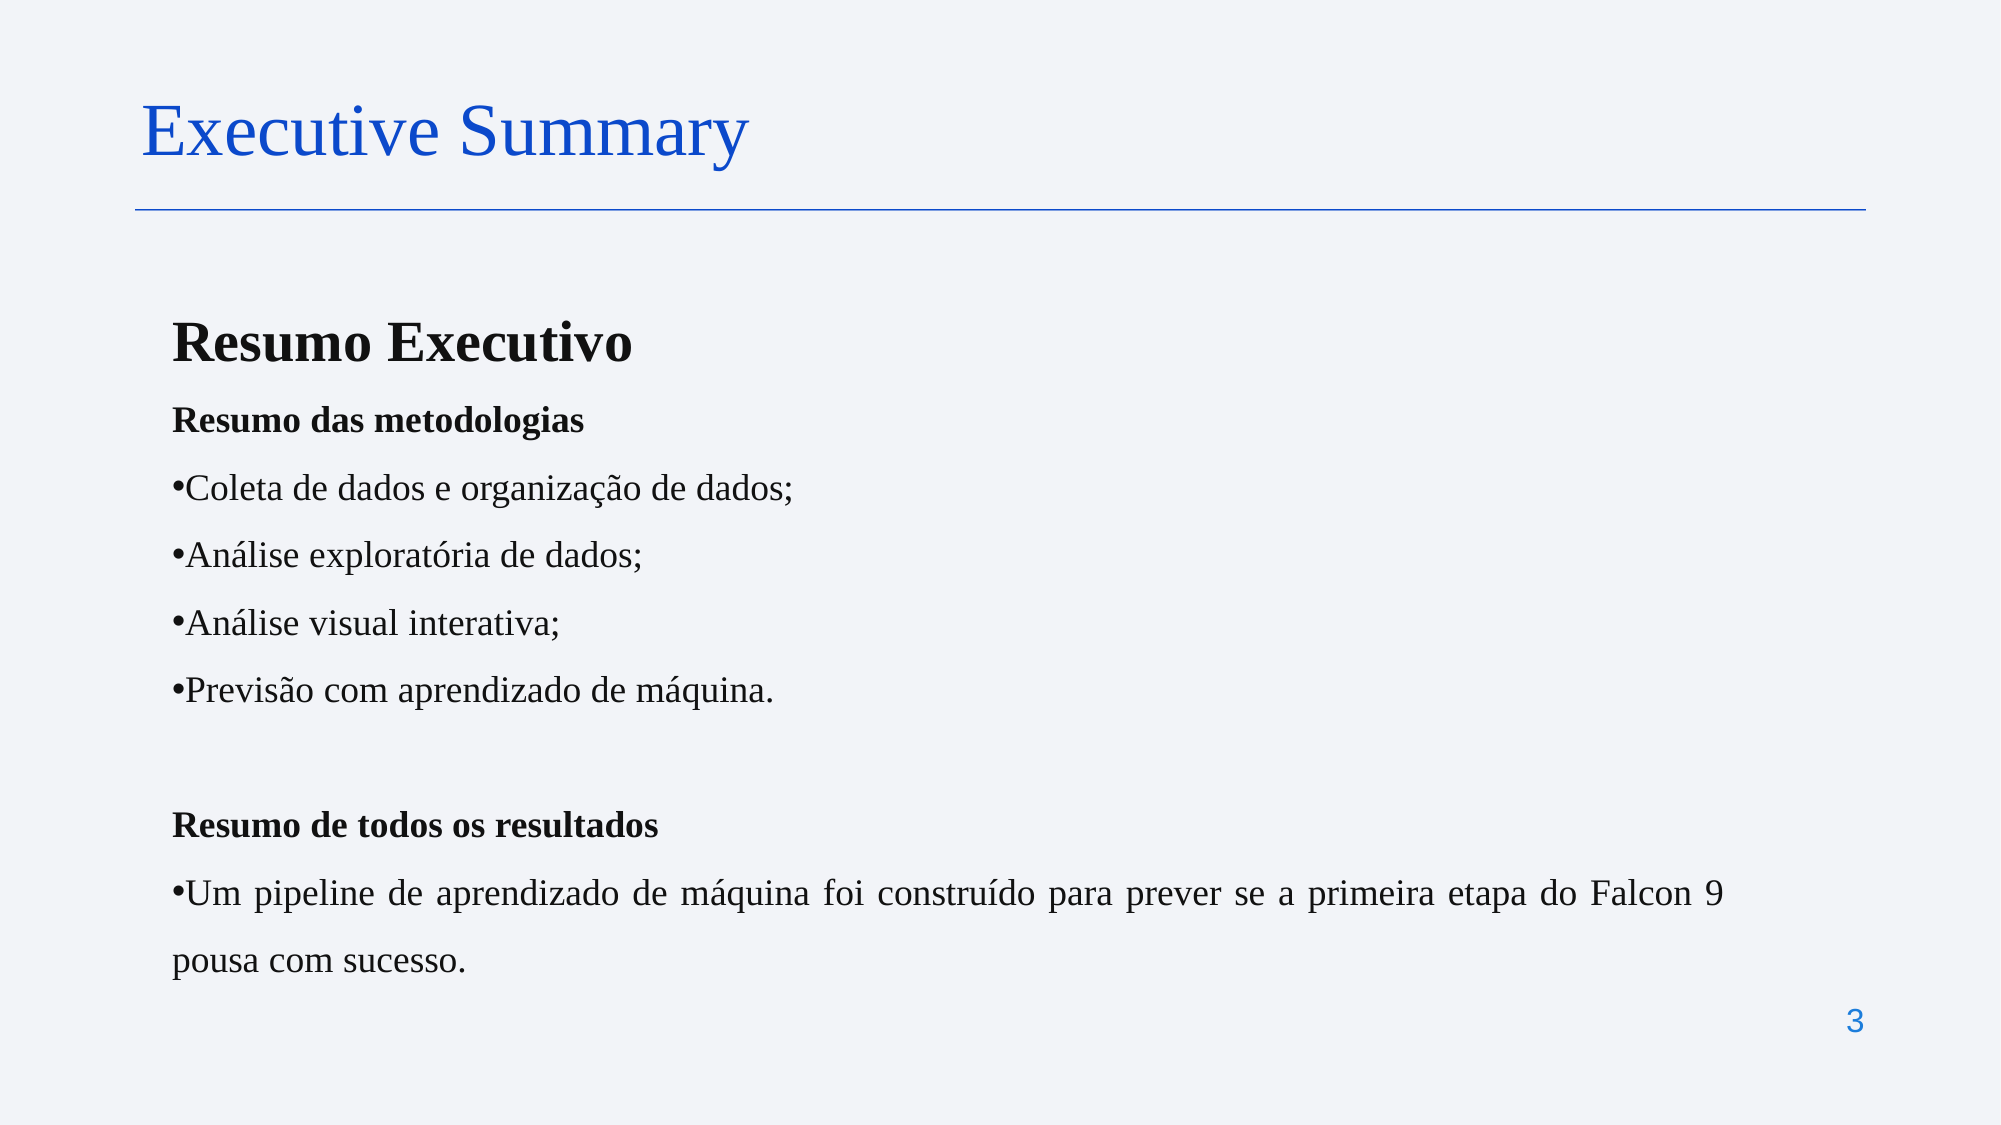

Executive Summary

Resumo Executivo
Resumo das metodologias
Coleta de dados e organização de dados;
Análise exploratória de dados;
Análise visual interativa;
Previsão com aprendizado de máquina.

Resumo de todos os resultados
Um pipeline de aprendizado de máquina foi construído para prever se a primeira etapa do Falcon 9 pousa com sucesso.

3